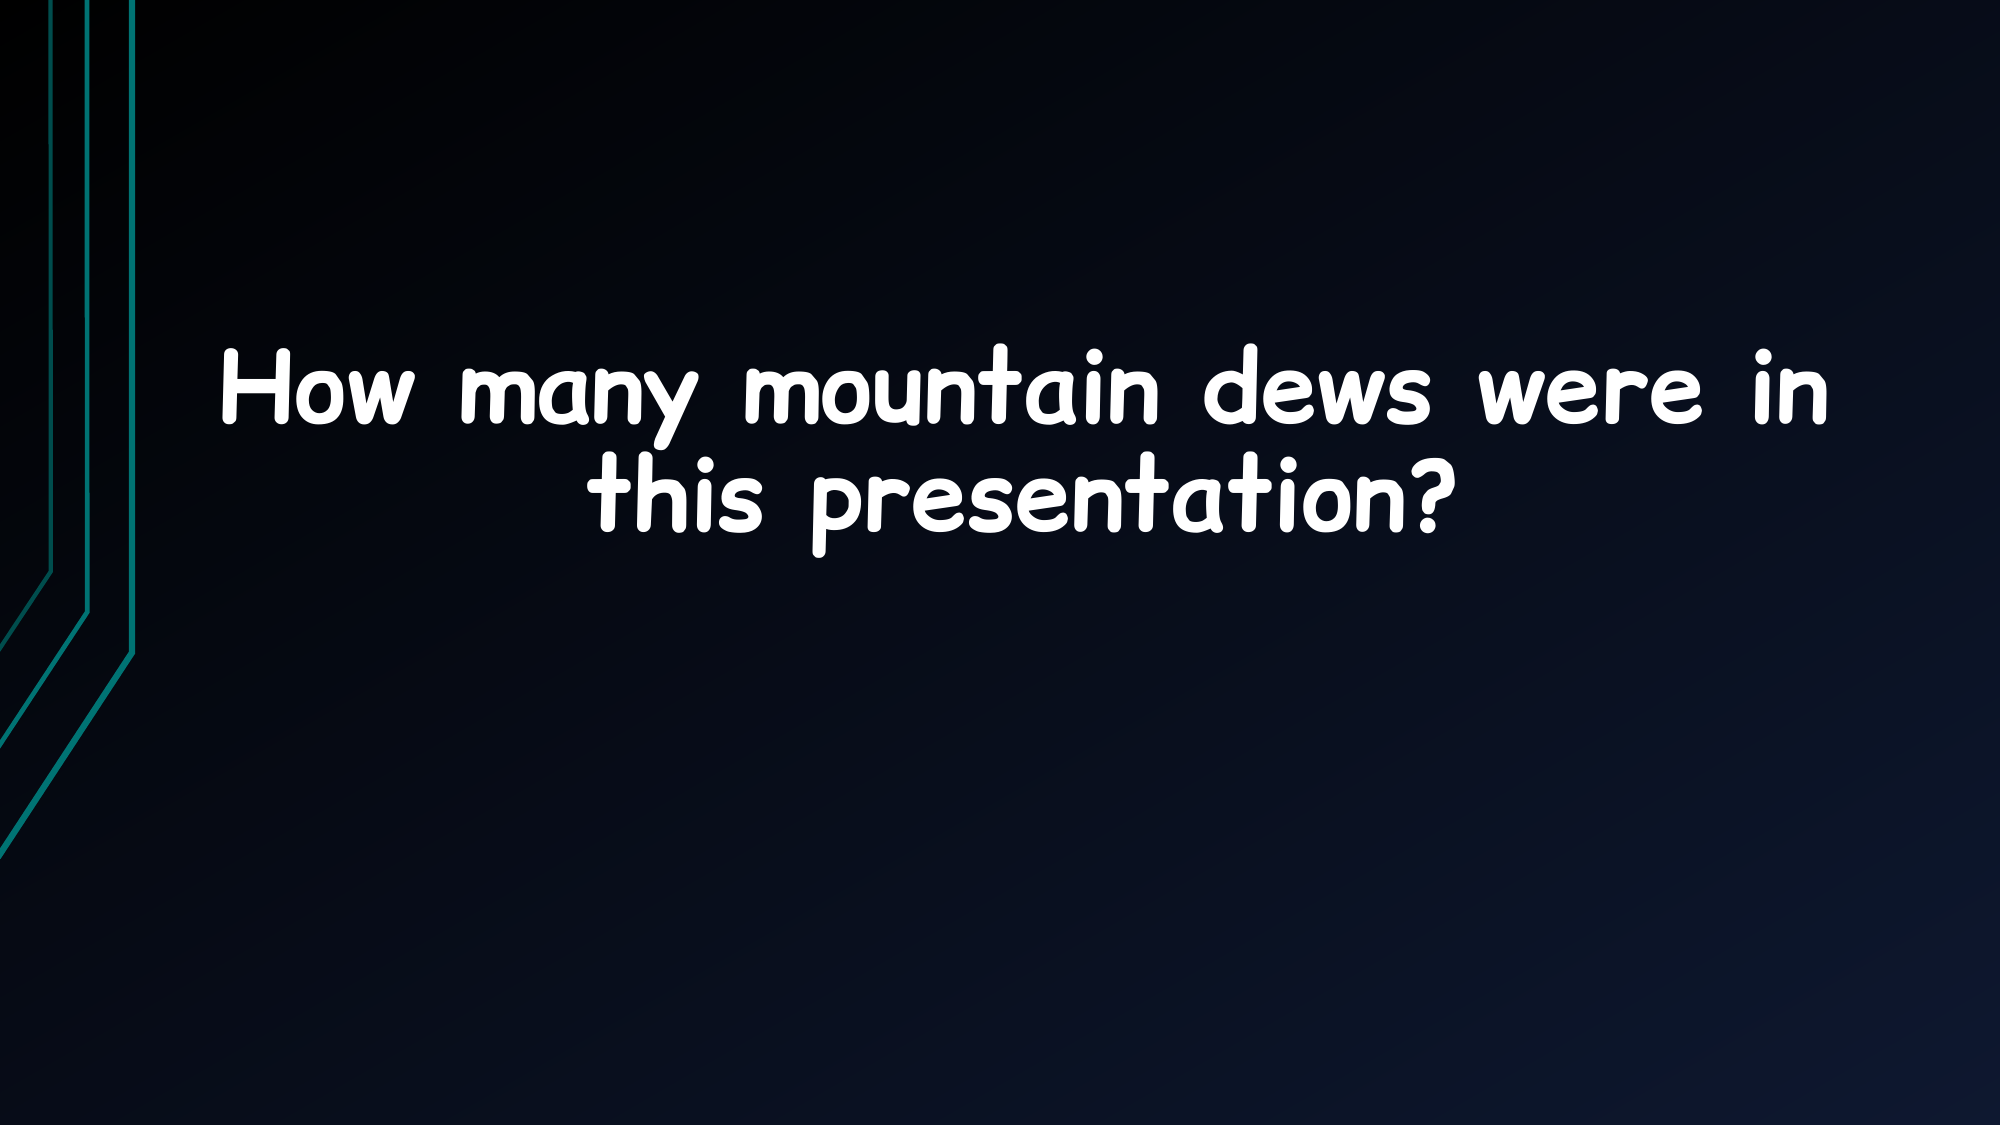

# How many mountain dews were in this presentation?